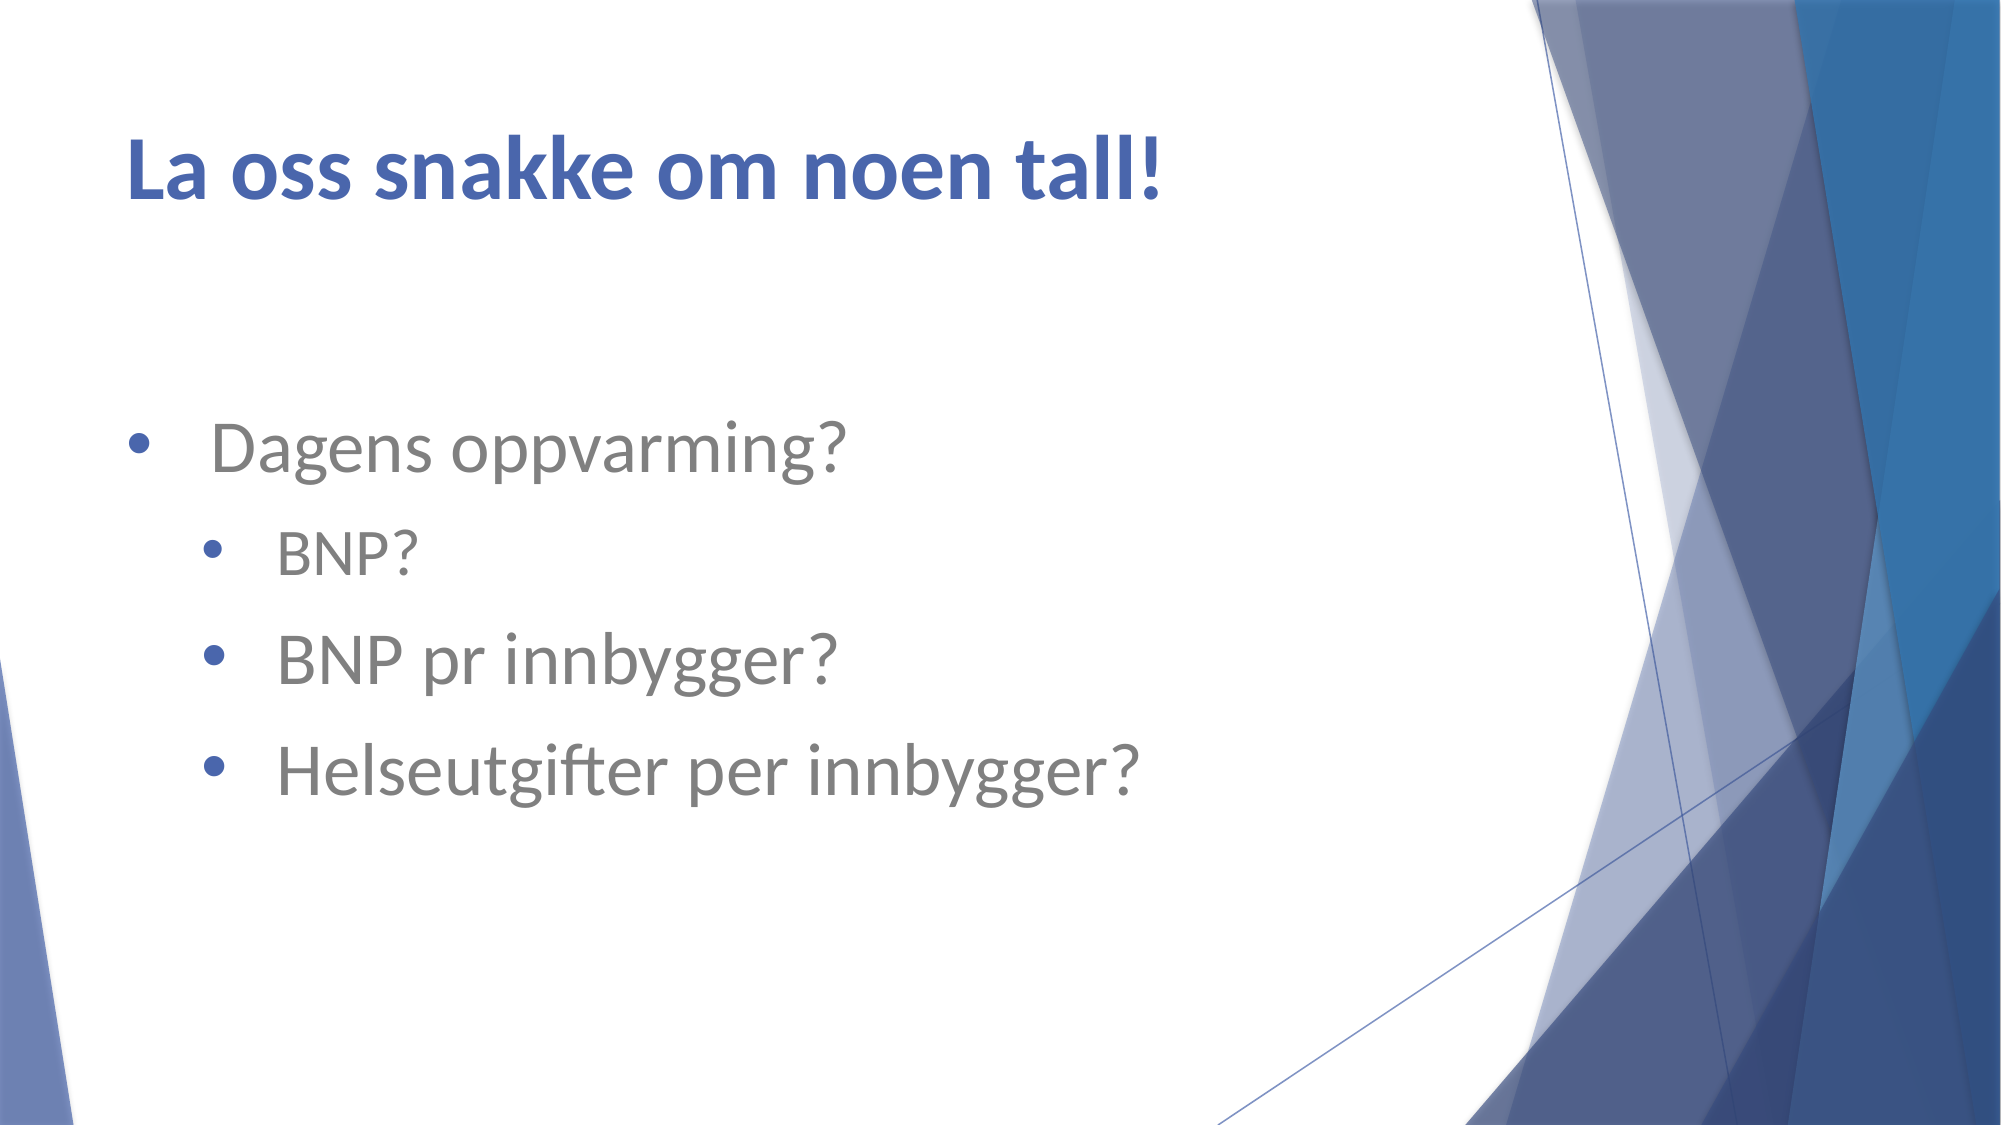

# La oss snakke om noen tall!

Dagens oppvarming?
BNP?
BNP pr innbygger?
Helseutgifter per innbygger?